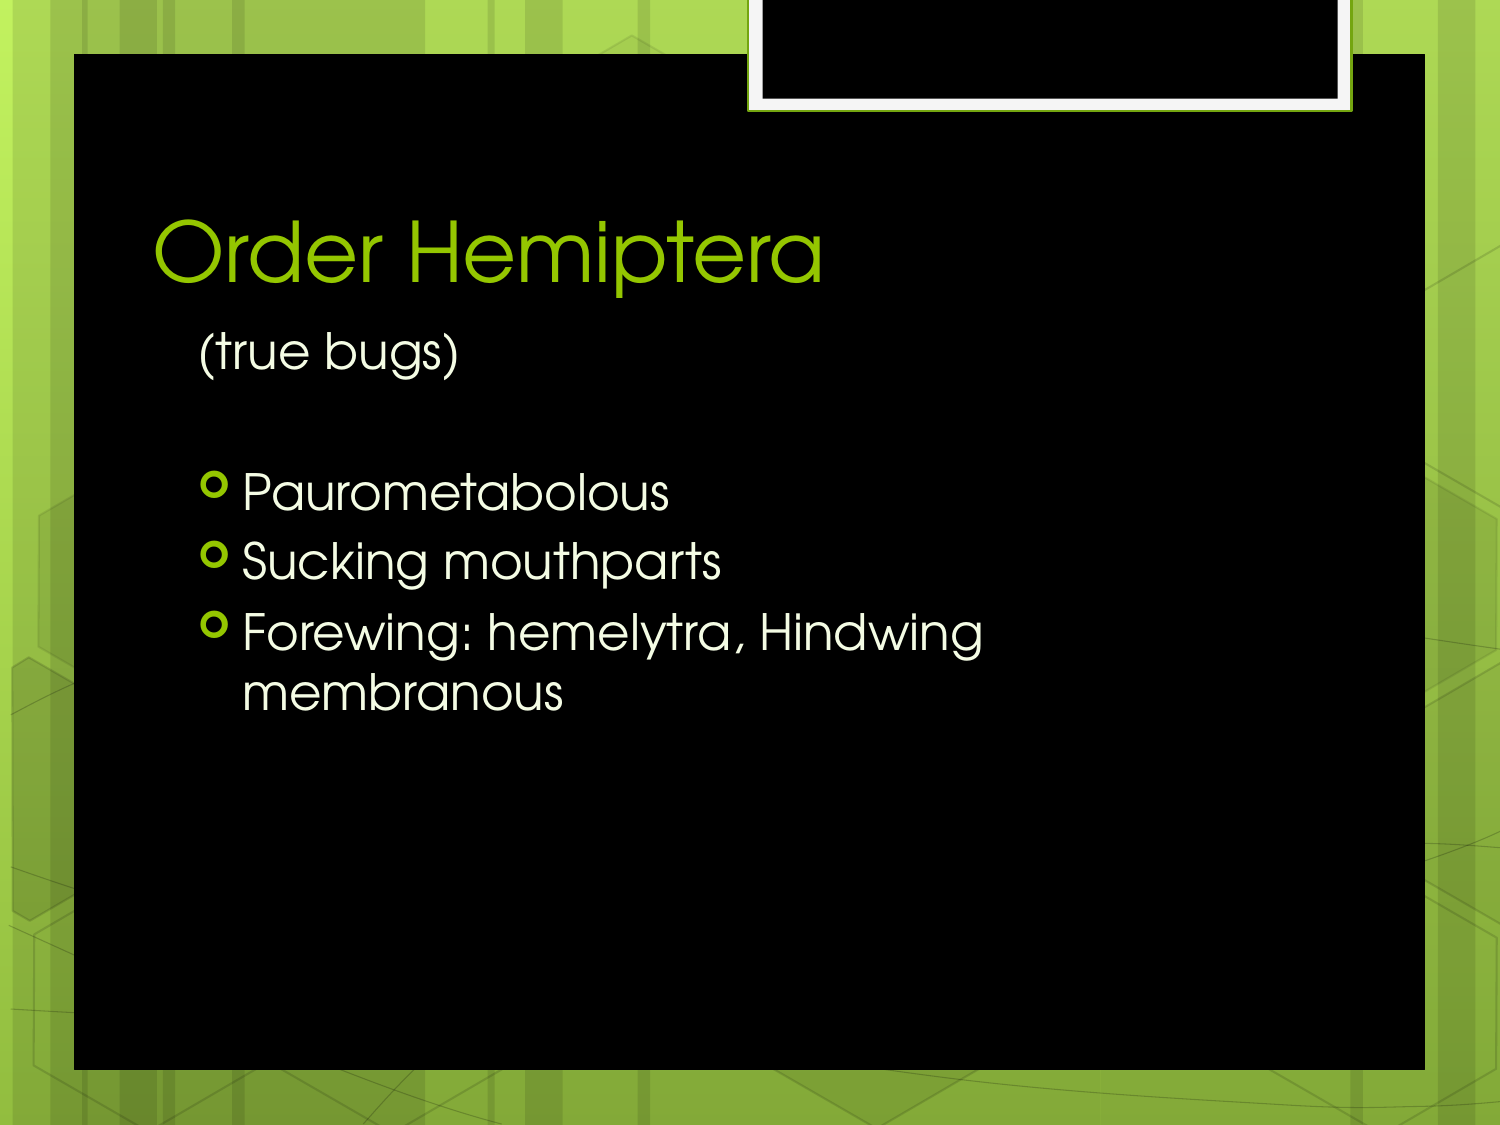

# Order Hemiptera
(true bugs)

Paurometabolous
Sucking mouthparts
Forewing: hemelytra, Hindwing membranous